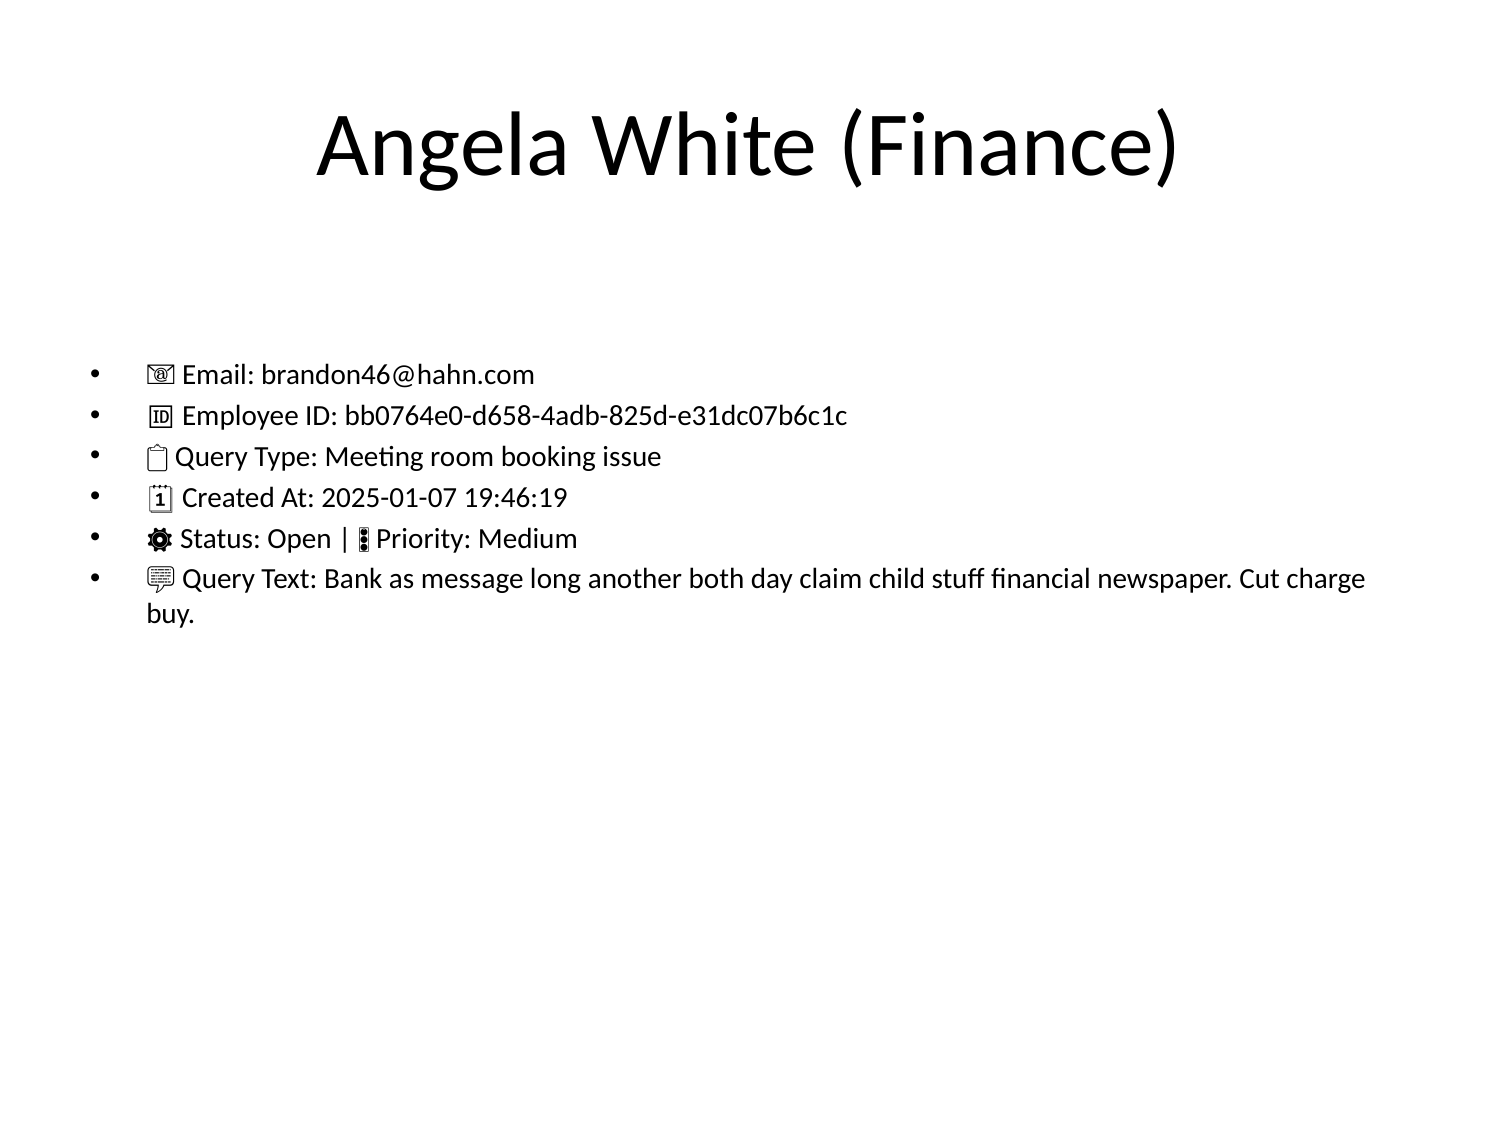

# Angela White (Finance)

📧 Email: brandon46@hahn.com
🆔 Employee ID: bb0764e0-d658-4adb-825d-e31dc07b6c1c
📋 Query Type: Meeting room booking issue
🗓 Created At: 2025-01-07 19:46:19
⚙ Status: Open | 🚦 Priority: Medium
💬 Query Text: Bank as message long another both day claim child stuff financial newspaper. Cut charge buy.